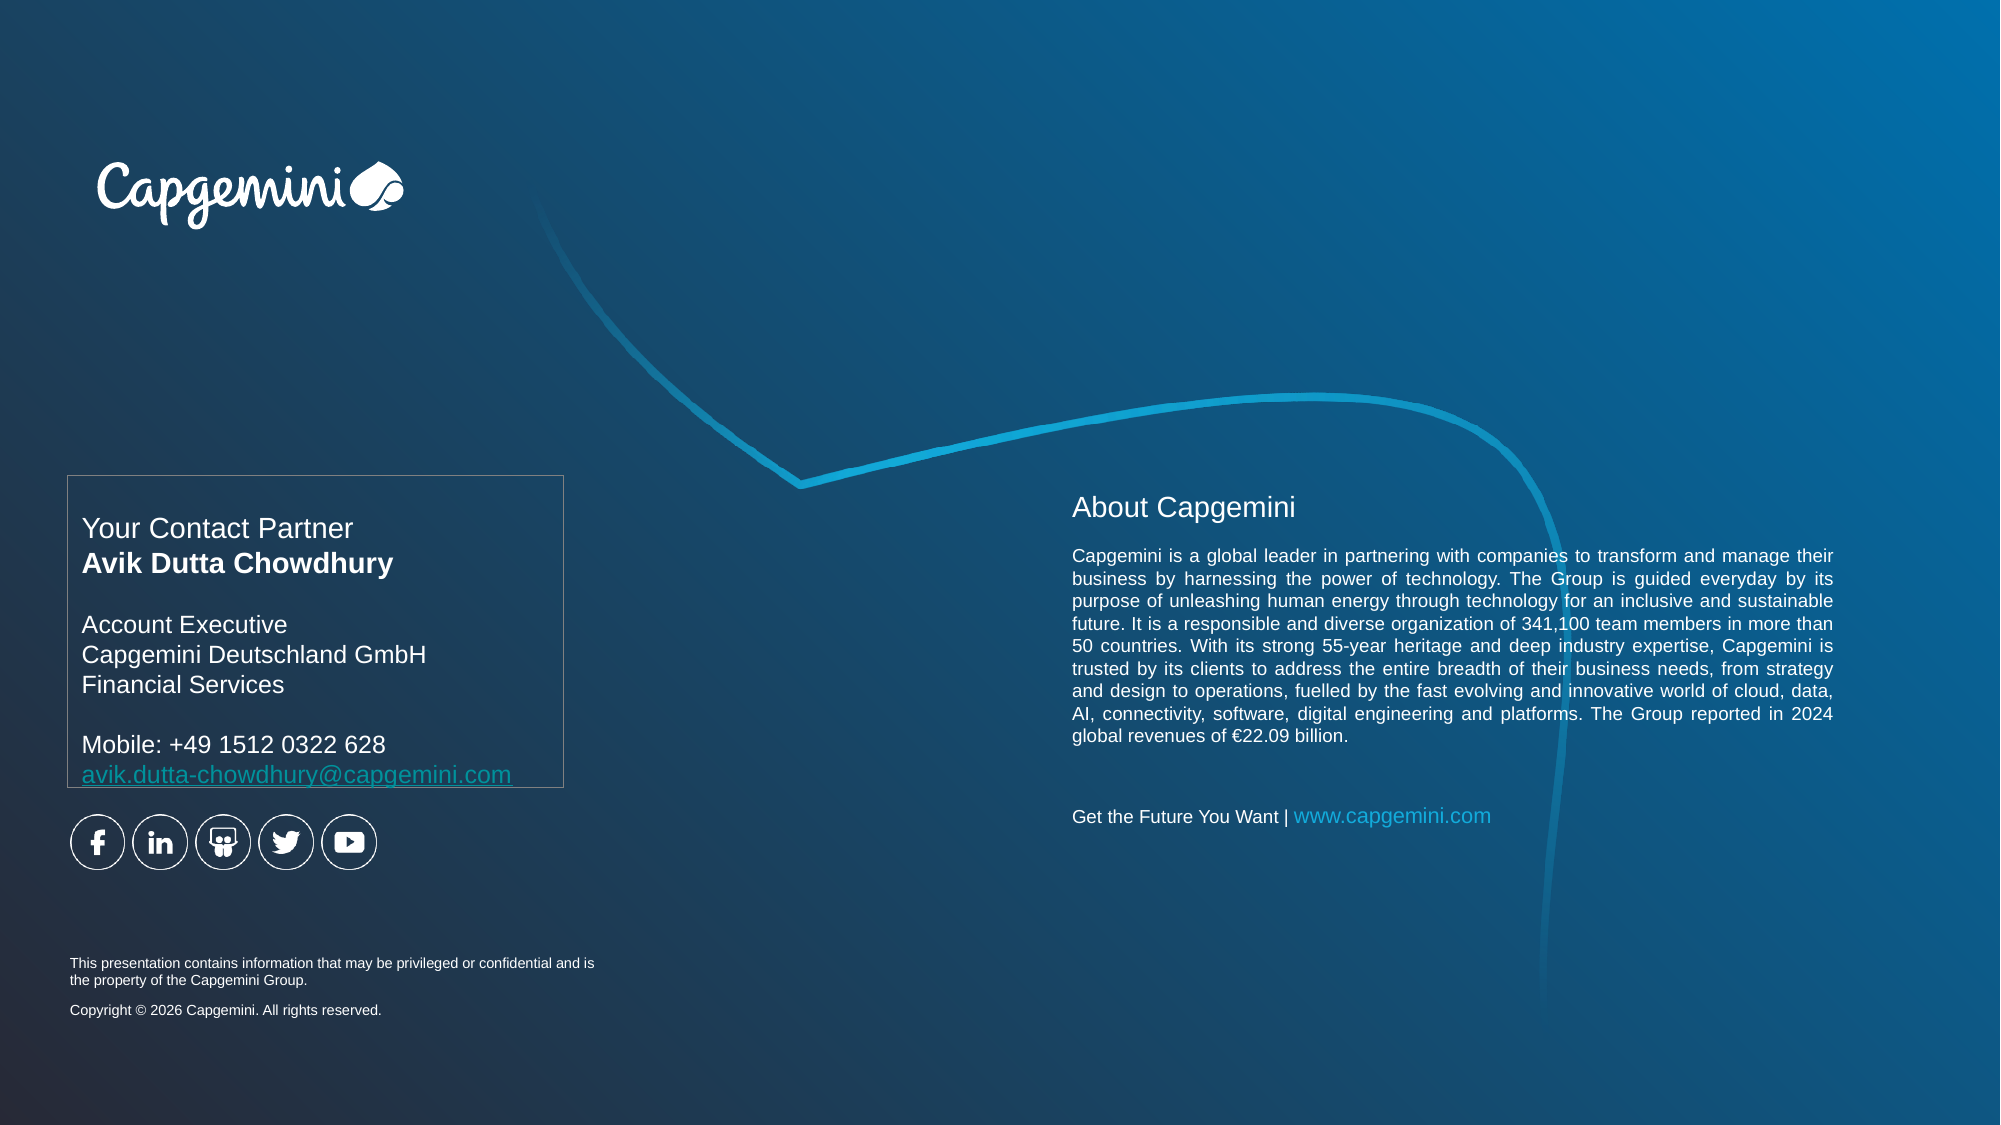

Your Contact Partner
Avik Dutta Chowdhury

Account Executive
Capgemini Deutschland GmbH
Financial Services

Mobile: +49 1512 0322 628
avik.dutta-chowdhury@capgemini.com